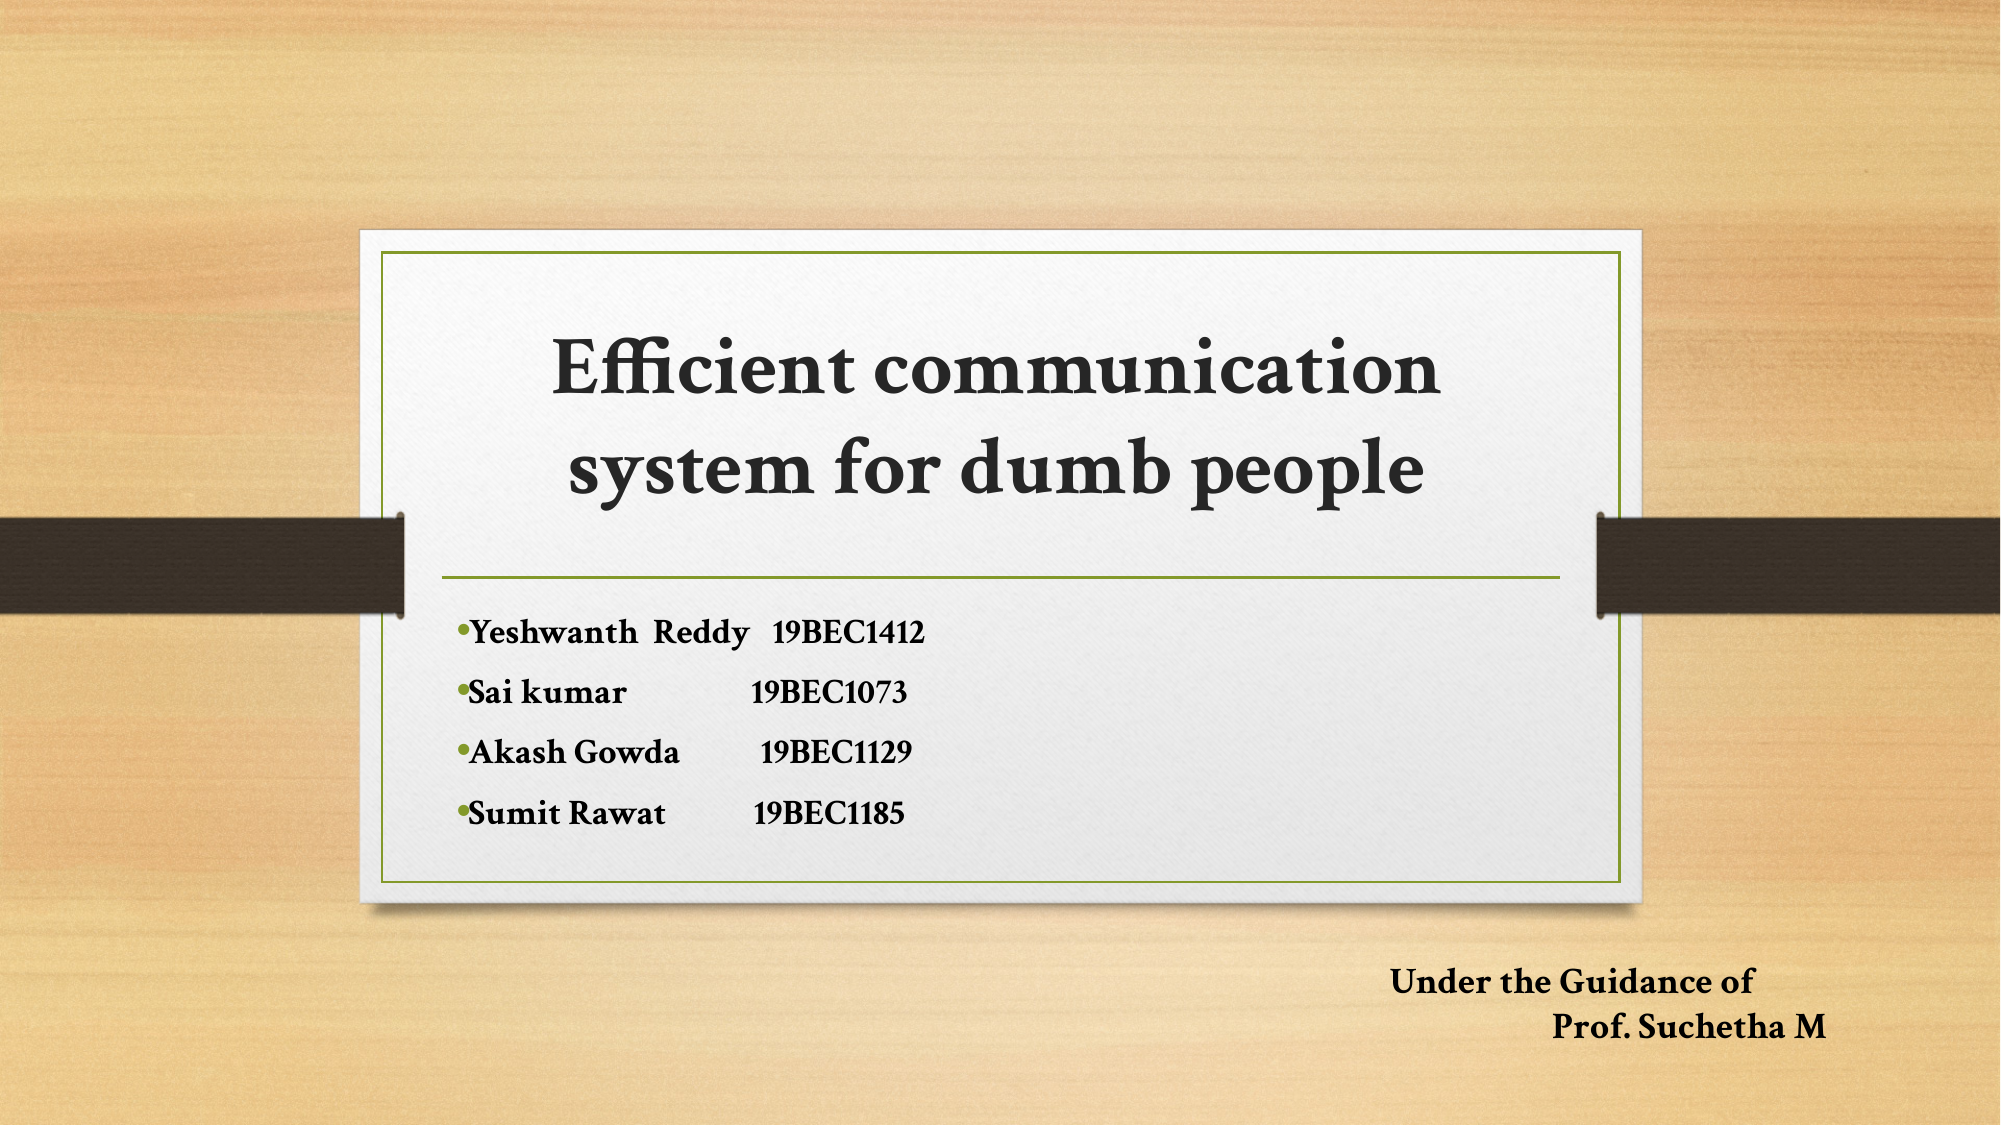

# Efficient communication system for dumb people
Yeshwanth  Reddy   19BEC1412
Sai kumar                 19BEC1073
Akash Gowda           19BEC1129
Sumit Rawat            19BEC1185

Under the Guidance of
                     Prof. Suchetha M